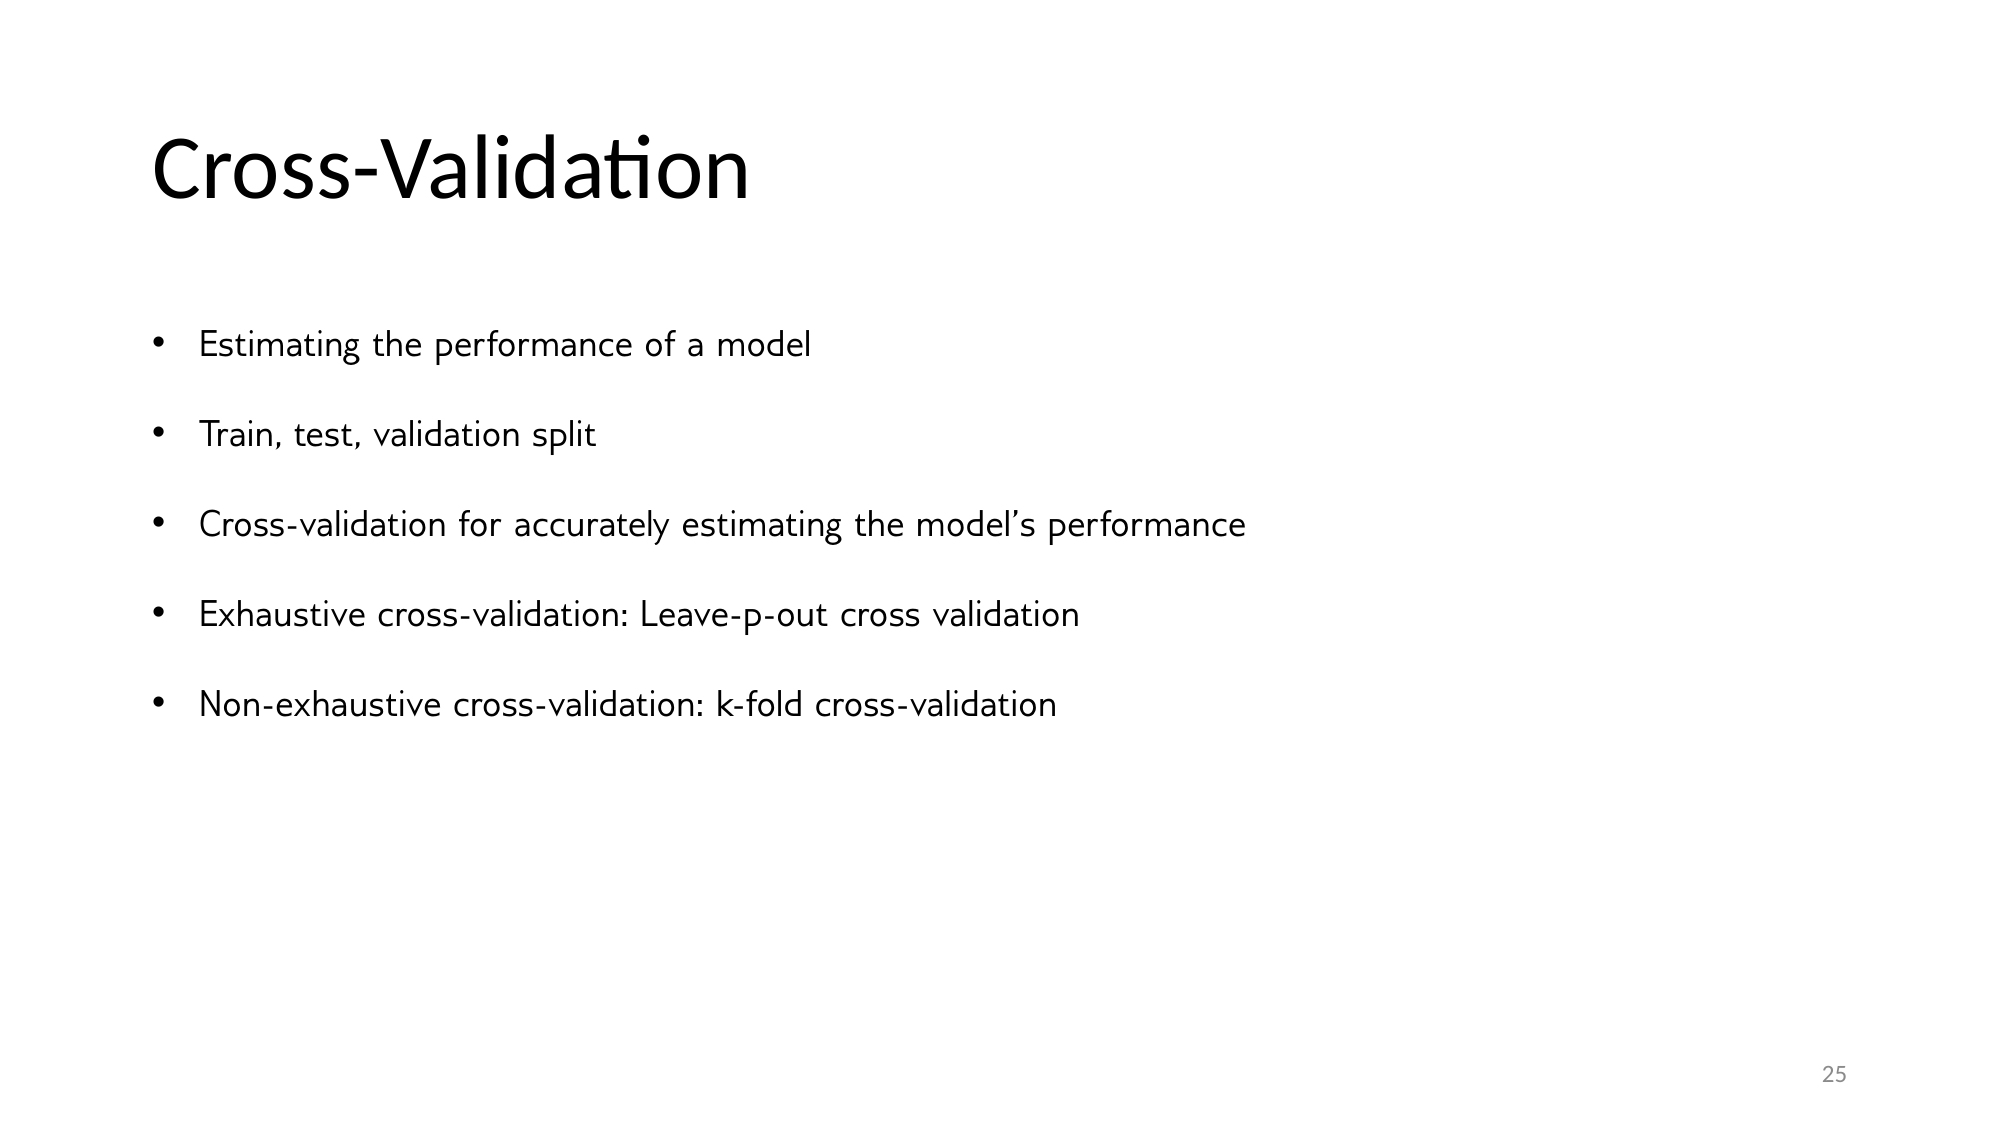

# Cross-Validation
Estimating the performance of a model

Train, test, validation split

Cross-validation for accurately estimating the model’s performance

Exhaustive cross-validation: Leave-p-out cross validation

Non-exhaustive cross-validation: k-fold cross-validation
25